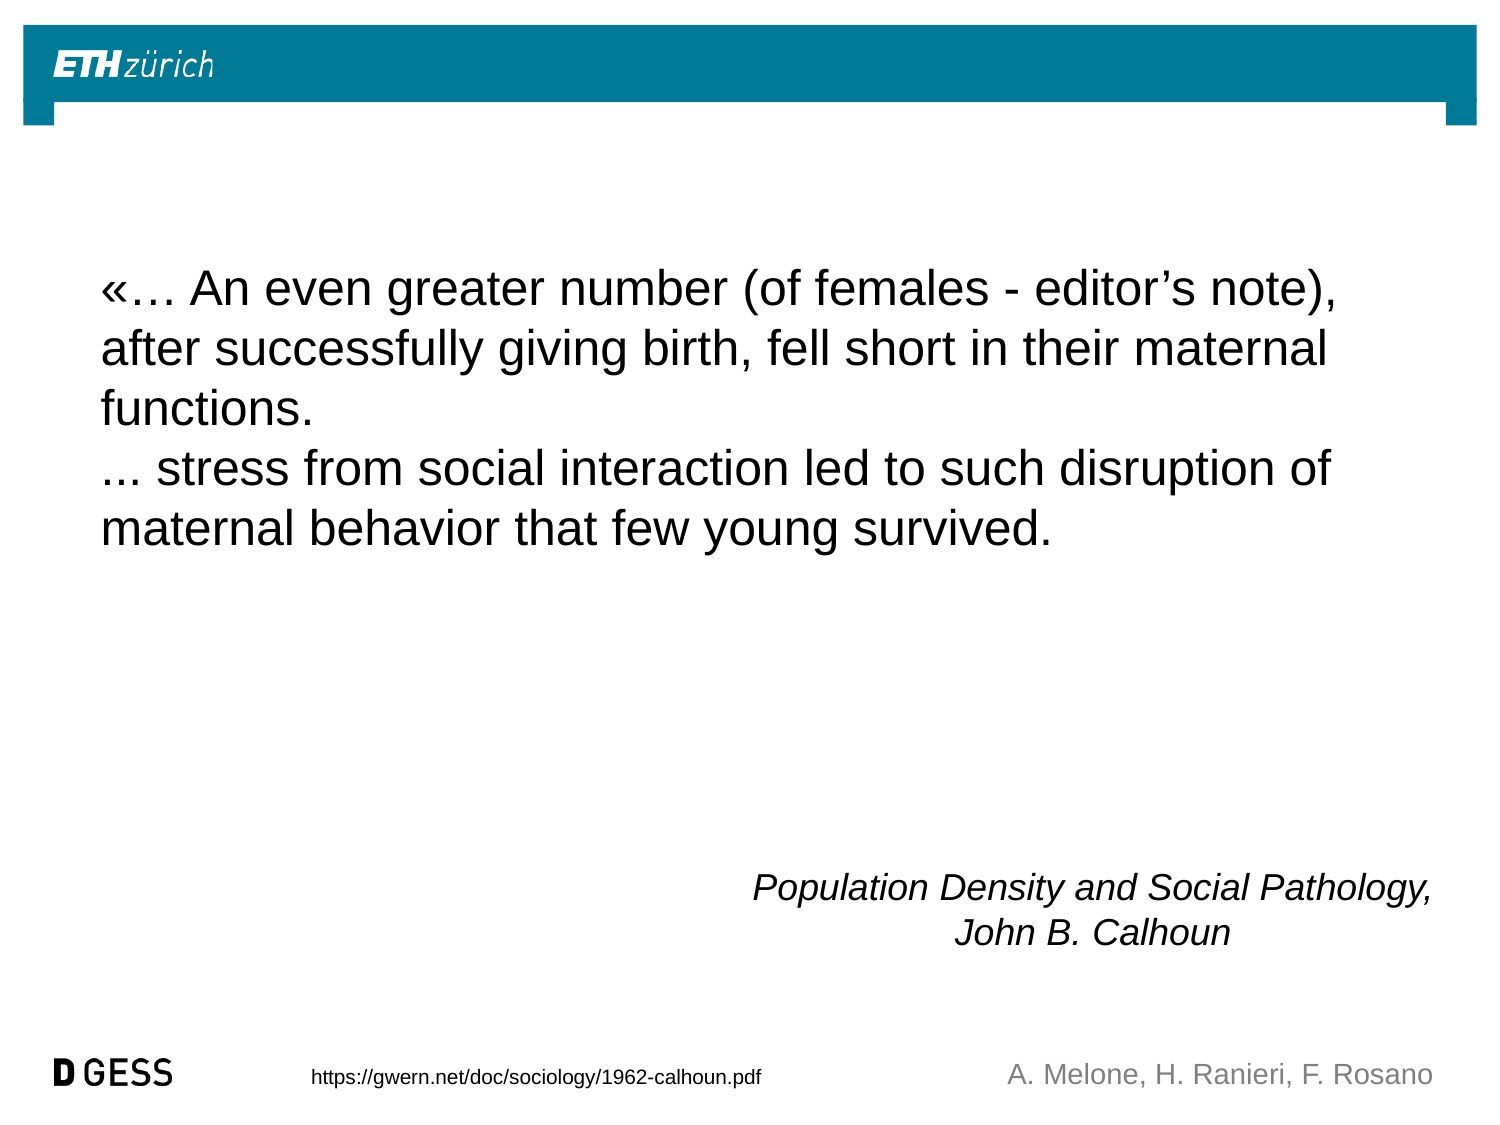

«… An even greater number (of females - editor’s note), after successfully giving birth, fell short in their maternal functions.
... stress from social interaction led to such disruption of maternal behavior that few young survived.

Population Density and Social Pathology,
John B. Calhoun

A. Melone, H. Ranieri, F. Rosano
https://gwern.net/doc/sociology/1962-calhoun.pdf